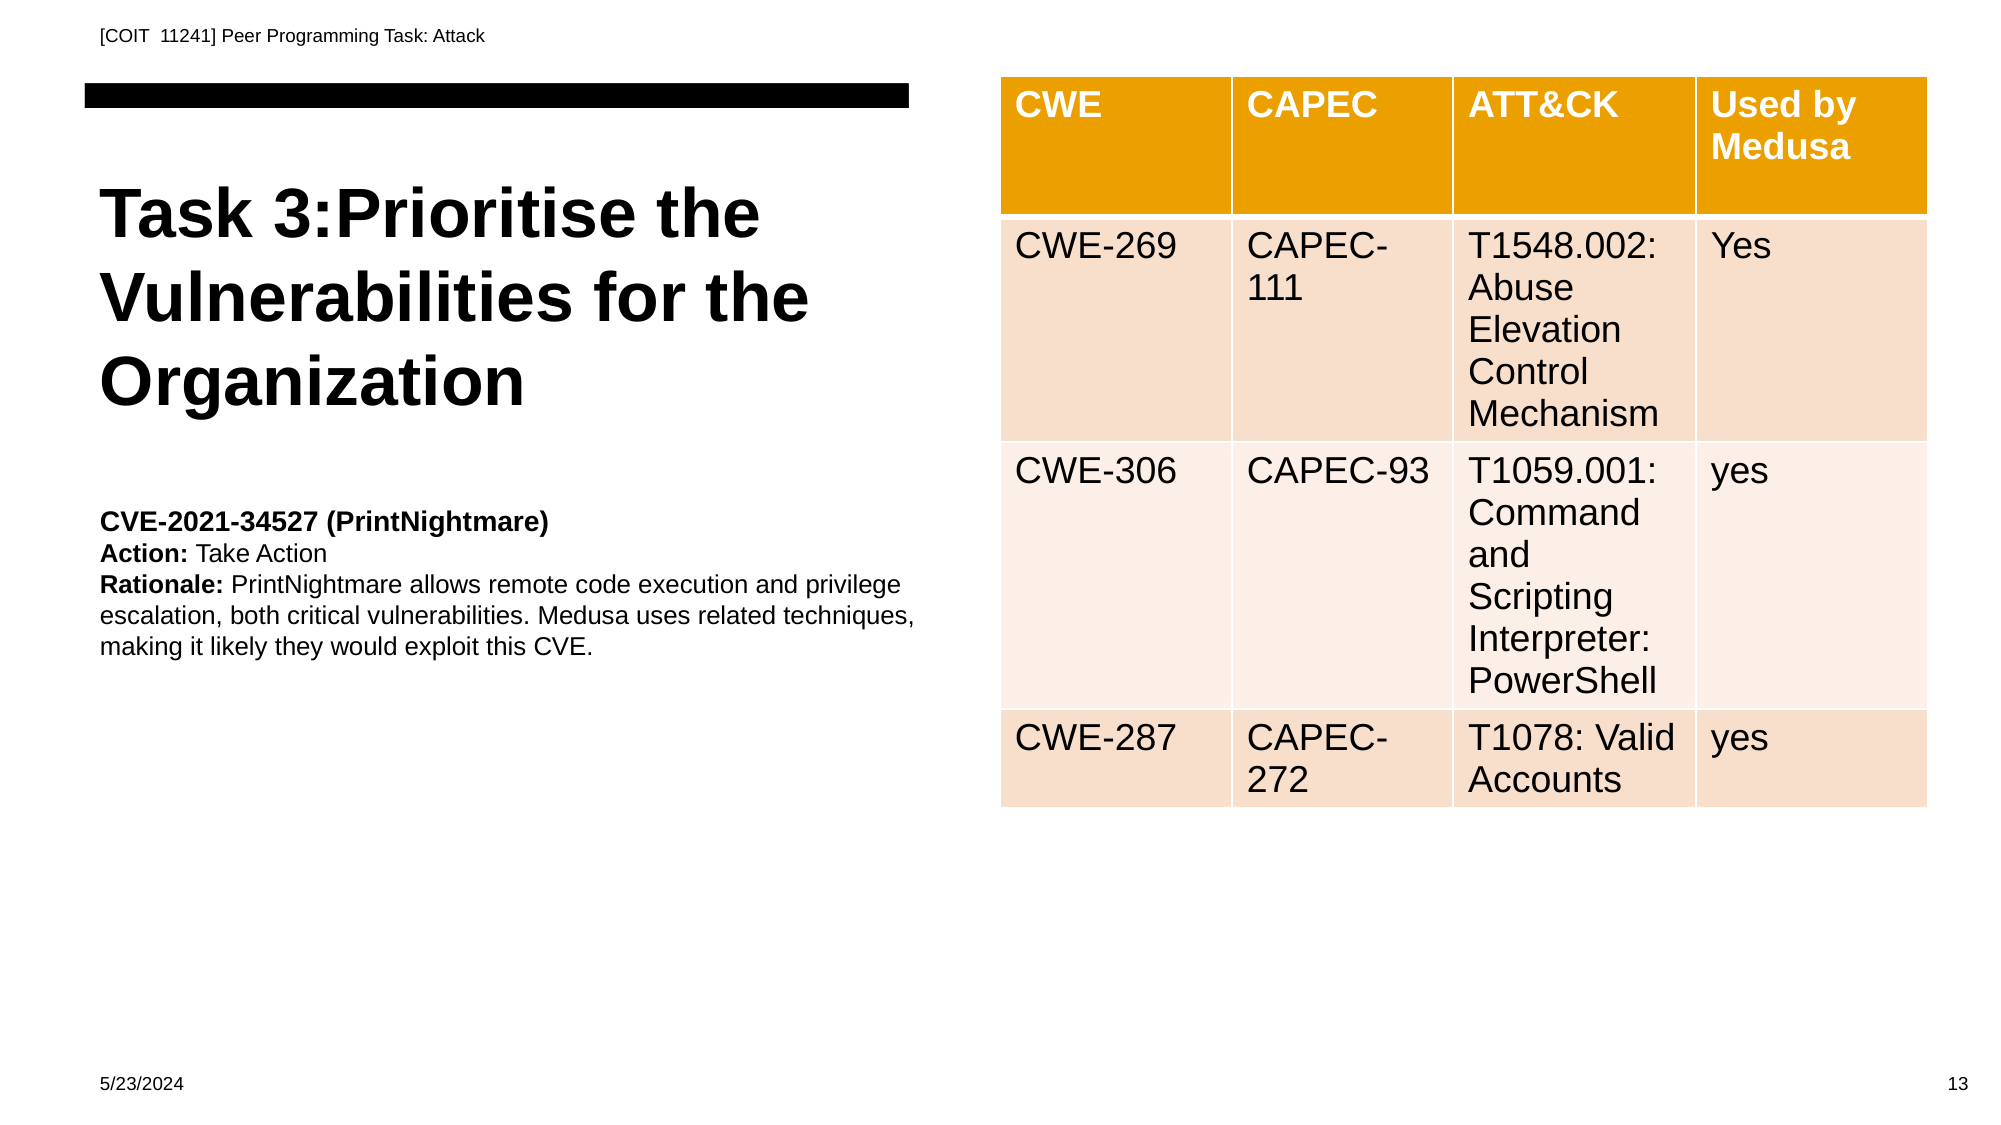

[COIT  11241] Peer Programming Task: Attack

| CWE | CAPEC | ATT&CK | Used by Medusa |
| --- | --- | --- | --- |
| CWE-269 | CAPEC-111 | T1548.002: Abuse Elevation Control Mechanism | Yes |
| CWE-306 | CAPEC-93 | T1059.001: Command and Scripting Interpreter: PowerShell | yes |
| CWE-287 | CAPEC-272 | T1078: Valid Accounts | yes |
# Task 3:Prioritise the Vulnerabilities for the Organization CVE-2021-34527 (PrintNightmare) Action: Take Action Rationale: PrintNightmare allows remote code execution and privilege escalation, both critical vulnerabilities. Medusa uses related techniques, making it likely they would exploit this CVE.
5/23/2024
13